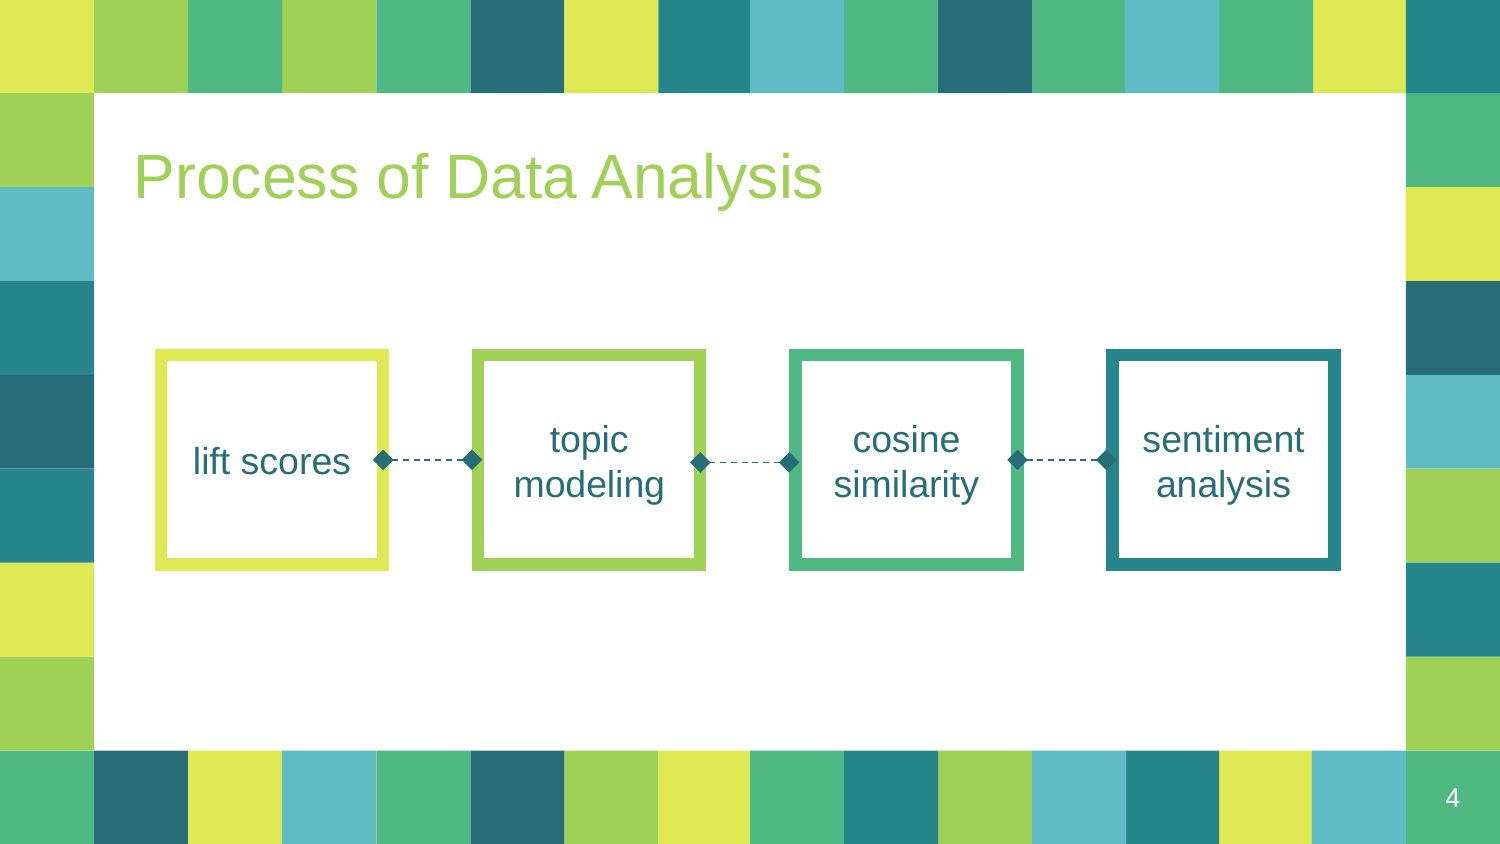

Process of Data Analysis
lift scores
topic modeling
cosine similarity
sentiment analysis
4